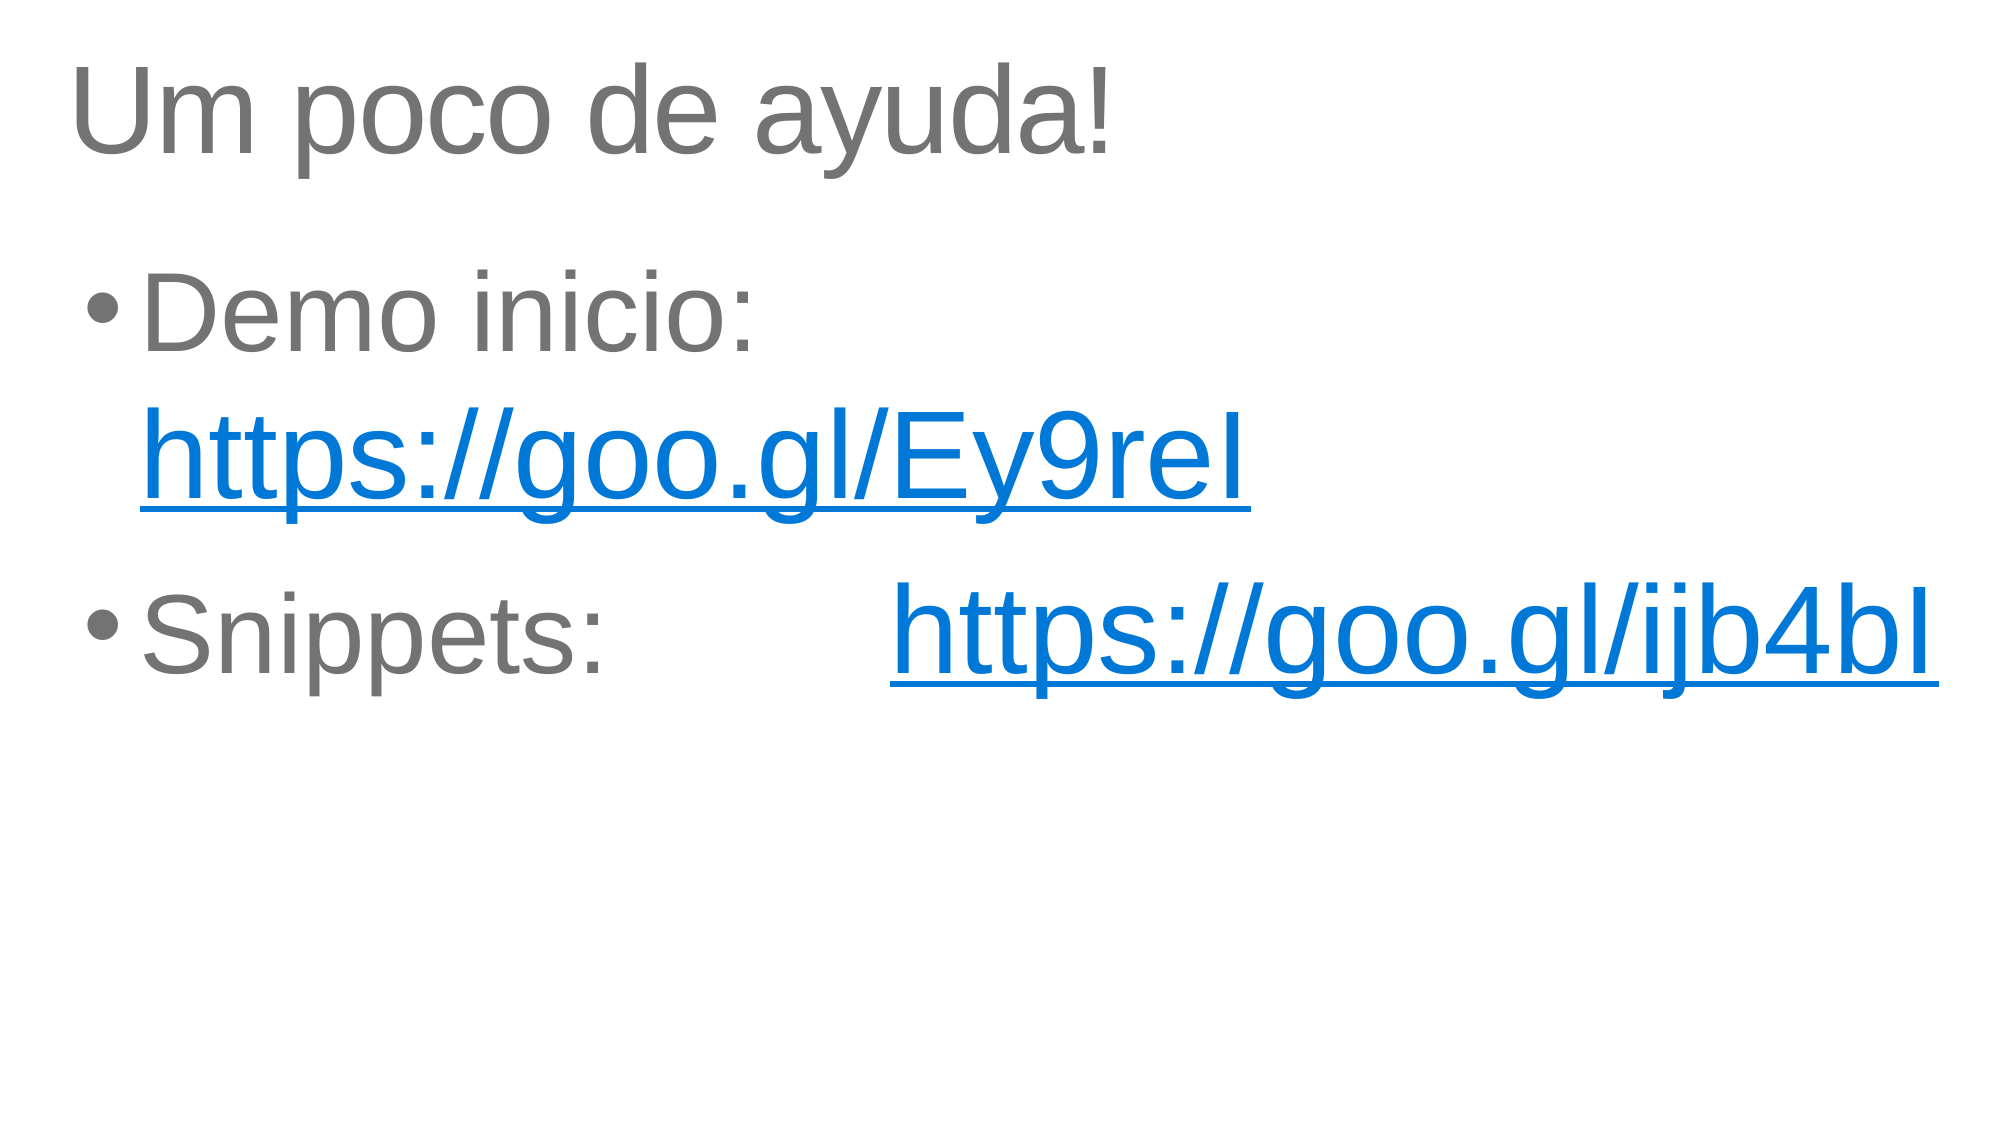

Um poco de ayuda!
Demo inicio: 	https://goo.gl/Ey9reI
Snippets: 		https://goo.gl/ijb4bI